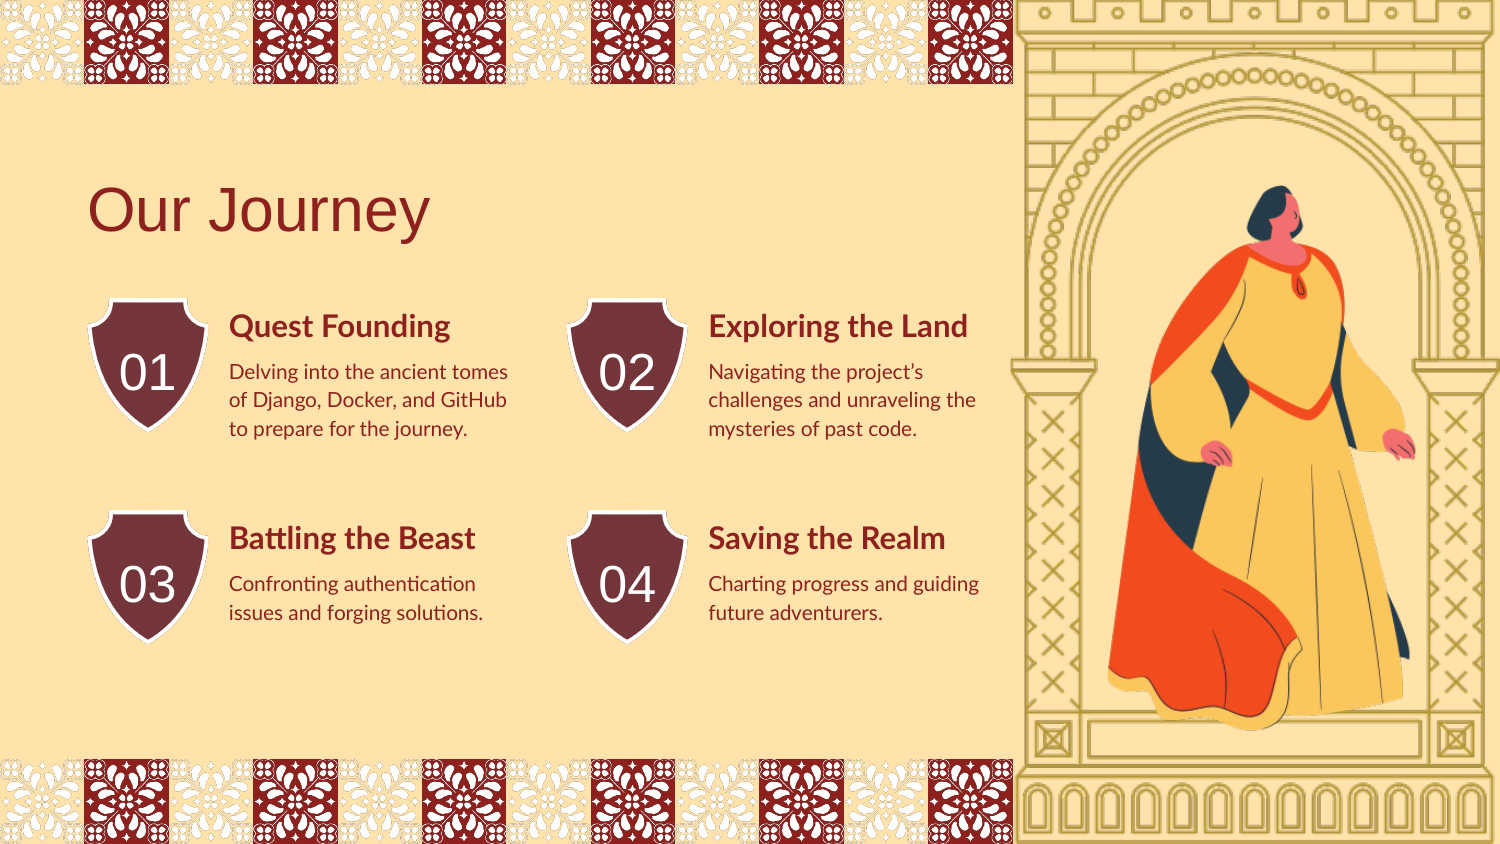

Our Journey

Quest Founding
Exploring the Land

01
02
Navigating the project’s challenges and unraveling the mysteries of past code.
Delving into the ancient tomes of Django, Docker, and GitHub to prepare for the journey.
Battling the Beast
Saving the Realm

03
04
Confronting authentication issues and forging solutions.
Charting progress and guiding future adventurers.